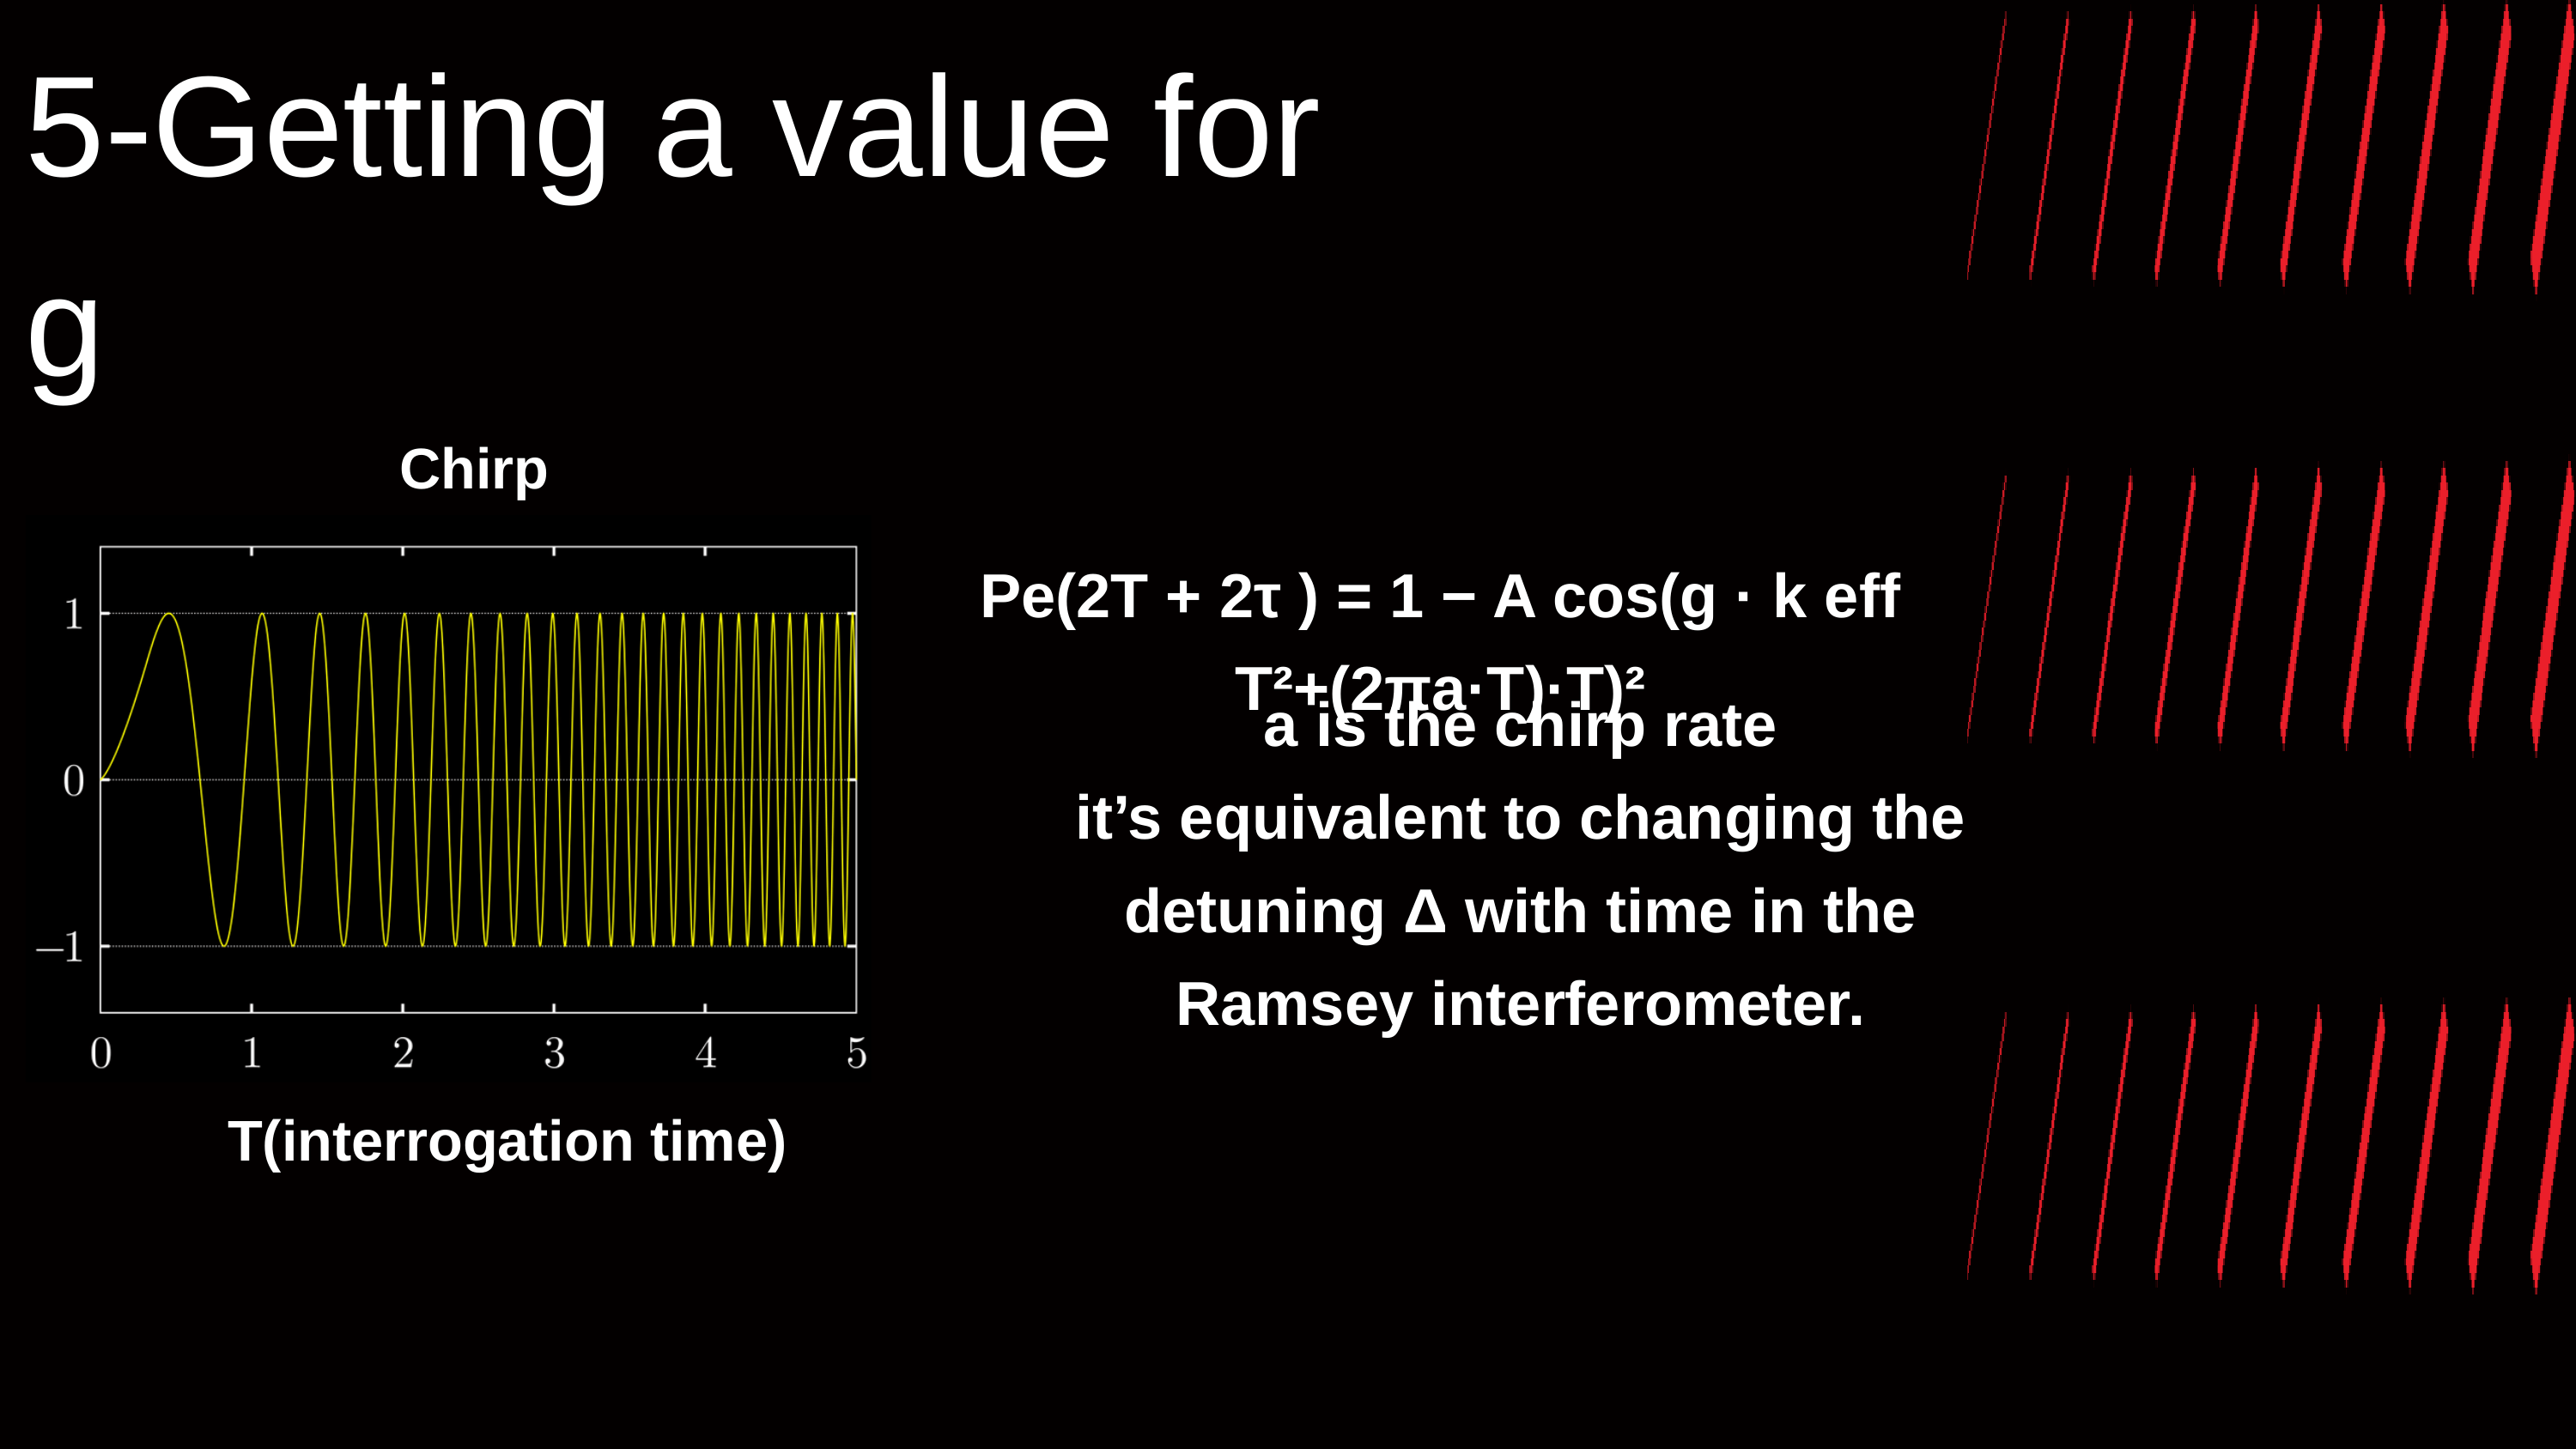

5-Getting a value for g

Chirp

Pe(2T + 2τ ) = 1 − A cos(g · k eff T²+(2πa·T)·T)²
a is the chirp rate
it’s equivalent to changing the detuning Δ with time in the Ramsey interferometer.
T(interrogation time)